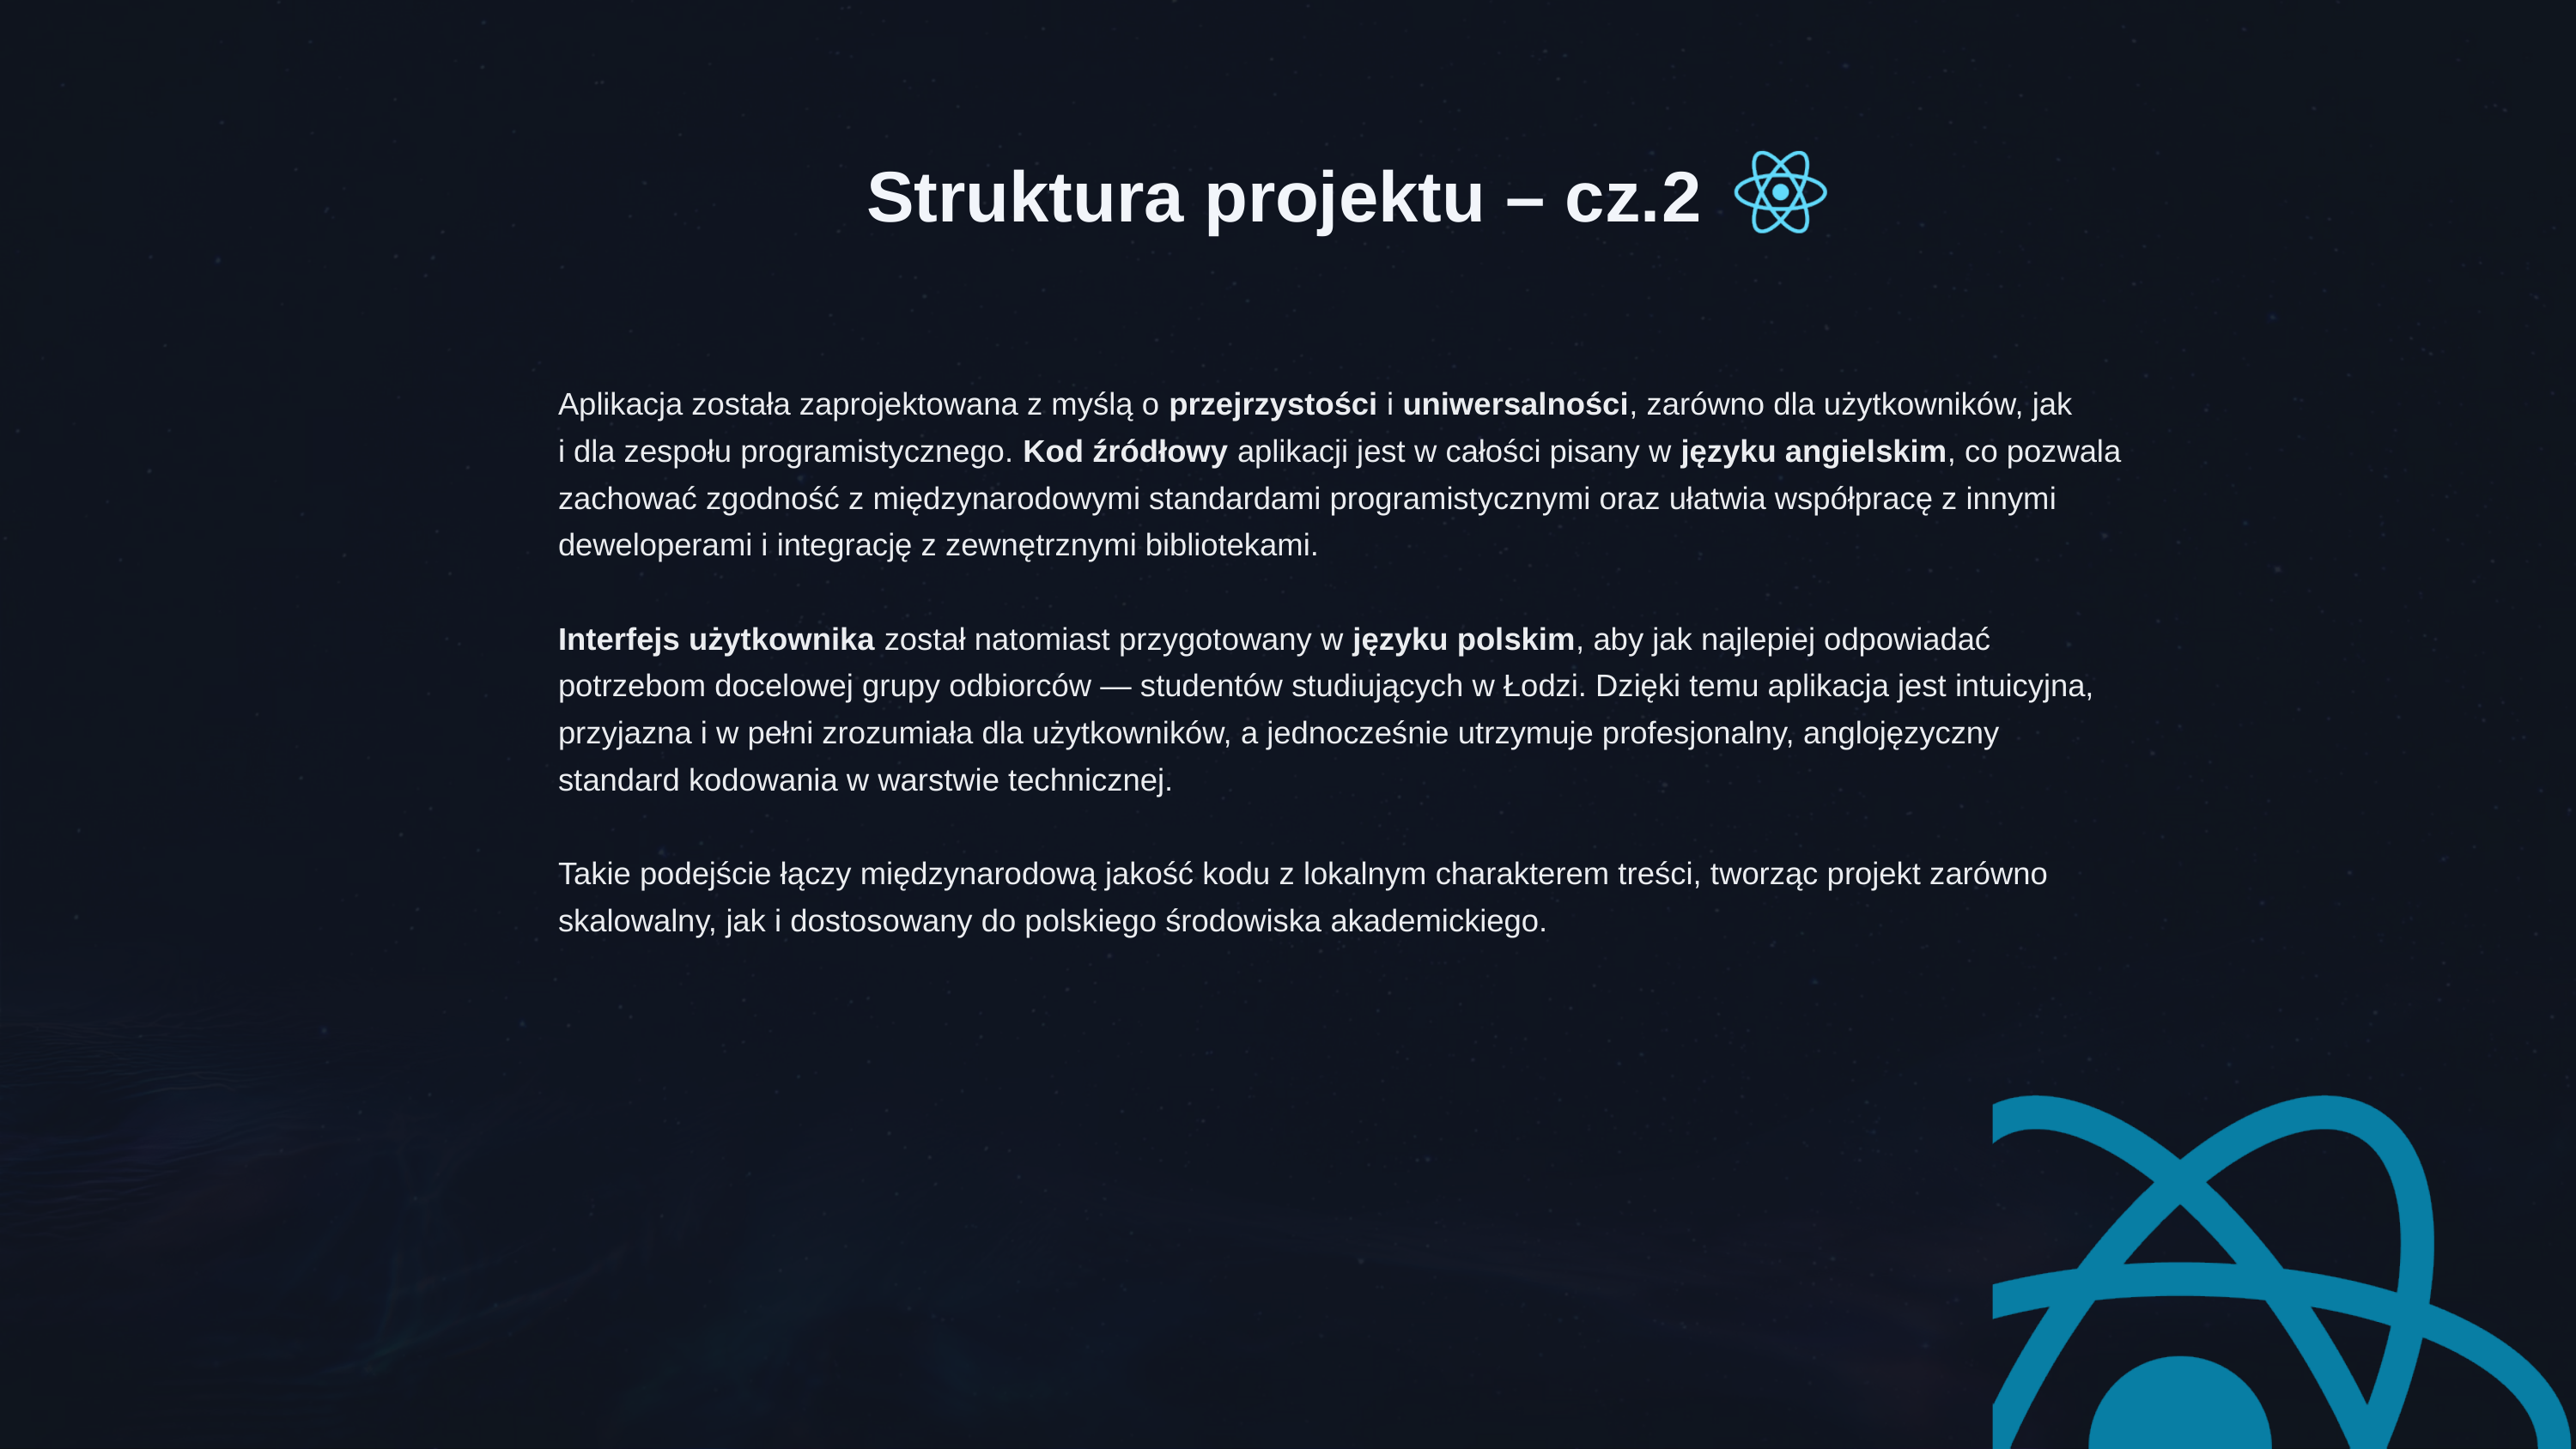

Struktura projektu – cz.2
Aplikacja została zaprojektowana z myślą o przejrzystości i uniwersalności, zarówno dla użytkowników, jak
i dla zespołu programistycznego. Kod źródłowy aplikacji jest w całości pisany w języku angielskim, co pozwala zachować zgodność z międzynarodowymi standardami programistycznymi oraz ułatwia współpracę z innymi deweloperami i integrację z zewnętrznymi bibliotekami.

Interfejs użytkownika został natomiast przygotowany w języku polskim, aby jak najlepiej odpowiadać potrzebom docelowej grupy odbiorców — studentów studiujących w Łodzi. Dzięki temu aplikacja jest intuicyjna, przyjazna i w pełni zrozumiała dla użytkowników, a jednocześnie utrzymuje profesjonalny, anglojęzyczny standard kodowania w warstwie technicznej.

Takie podejście łączy międzynarodową jakość kodu z lokalnym charakterem treści, tworząc projekt zarówno skalowalny, jak i dostosowany do polskiego środowiska akademickiego.